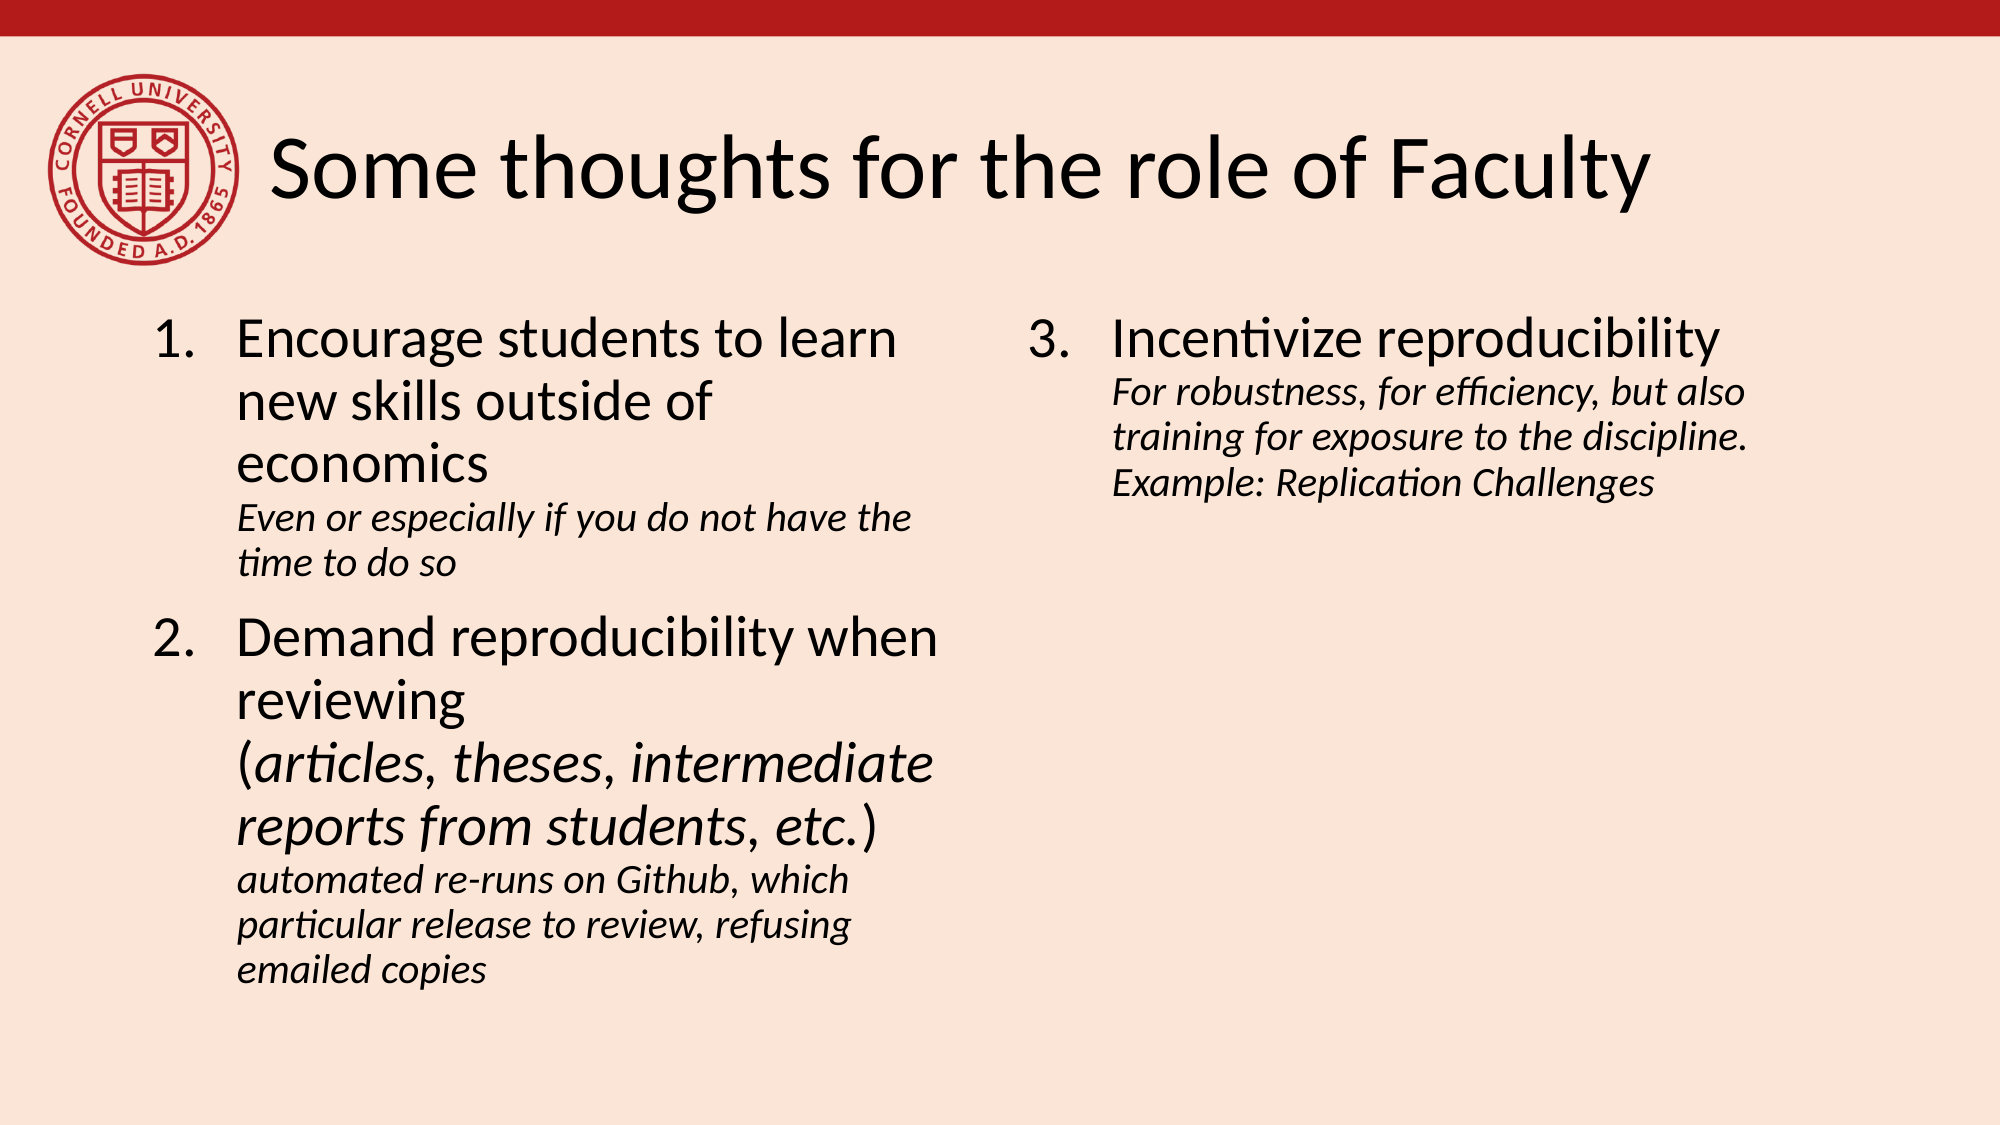

# Some thoughts for the role of Faculty
Encourage students to learn new skills outside of economics
Even or especially if you do not have the time to do so
Demand reproducibility when reviewing
(articles, theses, intermediate reports from students, etc.)
automated re-runs on Github, which particular release to review, refusing emailed copies
Incentivize reproducibility
For robustness, for efficiency, but also training for exposure to the discipline. Example: Replication Challenges